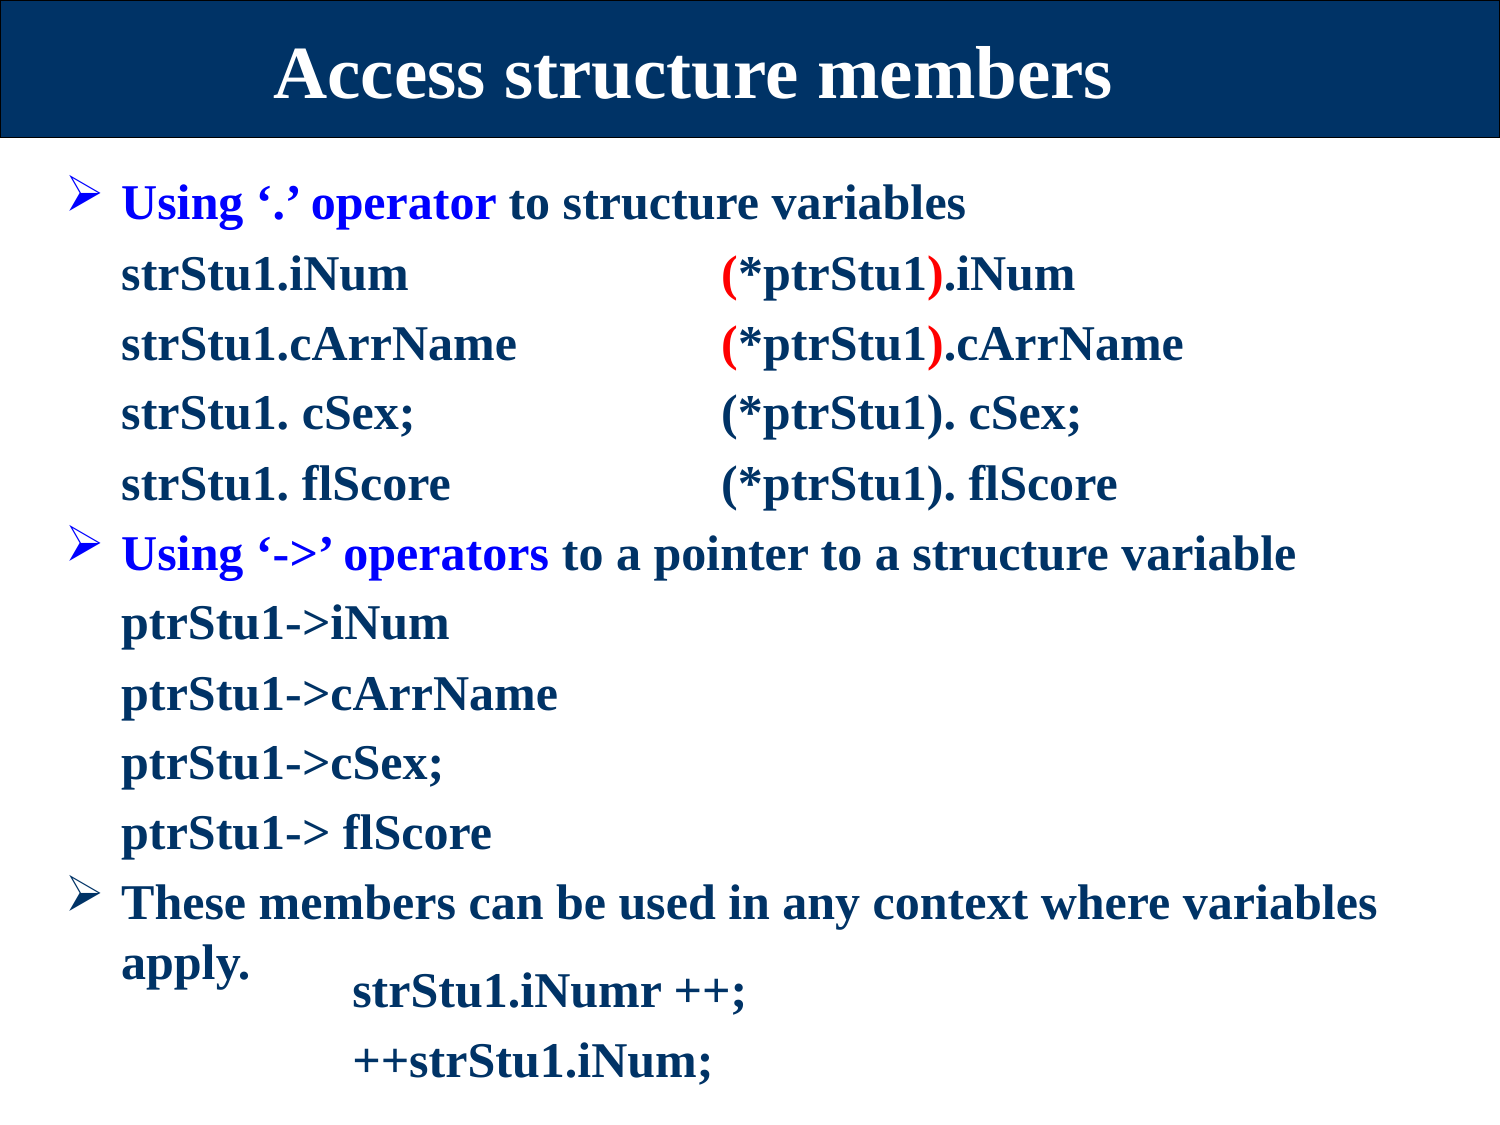

# Access structure members
Using ‘.’ operator to structure variables
	strStu1.iNum			(*ptrStu1).iNum
	strStu1.cArrName 		(*ptrStu1).cArrName
	strStu1. cSex;			(*ptrStu1). cSex;
	strStu1. flScore		(*ptrStu1). flScore
Using ‘->’ operators to a pointer to a structure variable
	ptrStu1->iNum
	ptrStu1->cArrName
	ptrStu1->cSex;
	ptrStu1-> flScore
These members can be used in any context where variables apply.
strStu1.iNumr ++;
++strStu1.iNum;